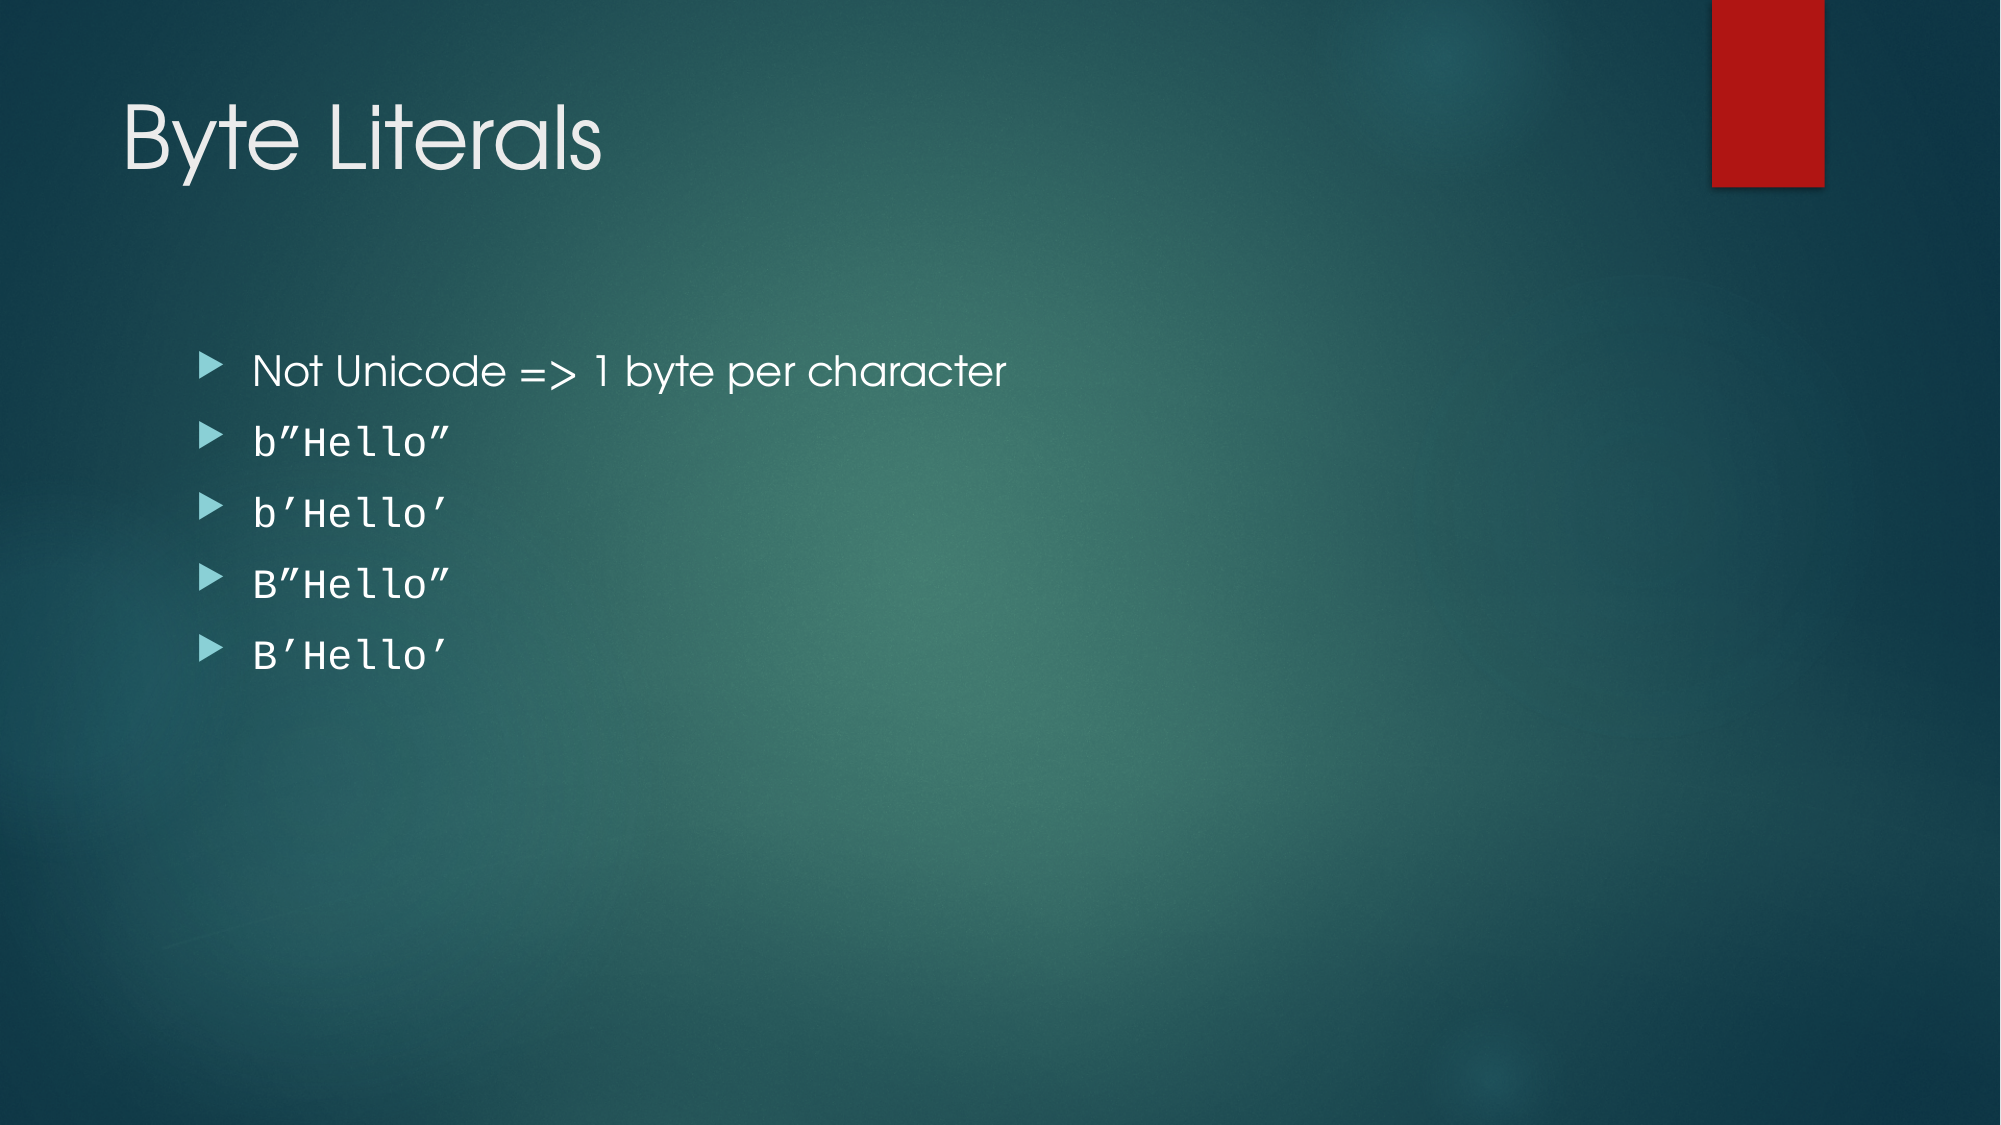

# Byte Literals
Not Unicode => 1 byte per character
b”Hello”
b’Hello’
B”Hello”
B’Hello’